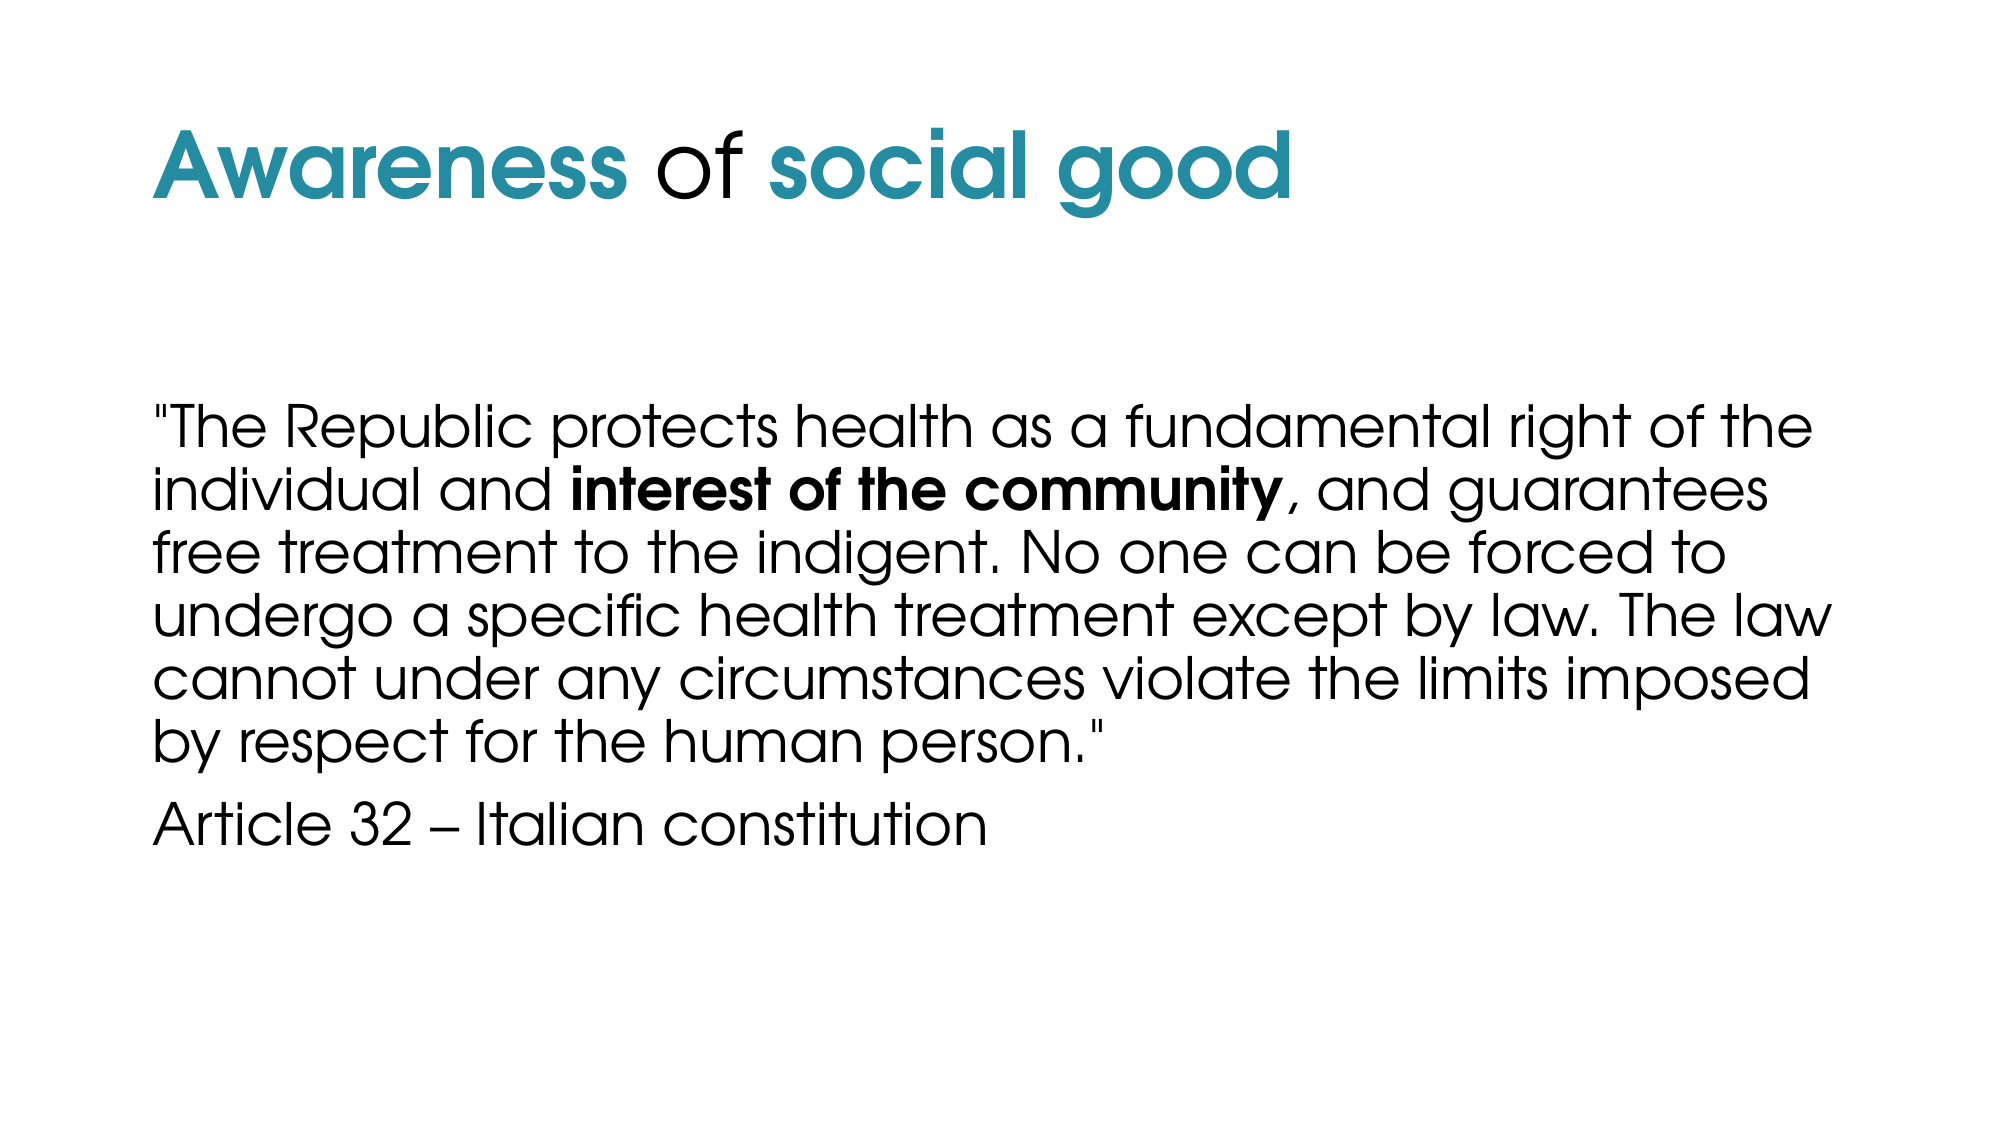

# Awareness of social good

"The Republic protects health as a fundamental right of the individual and interest of the community, and guarantees free treatment to the indigent. No one can be forced to undergo a specific health treatment except by law. The law cannot under any circumstances violate the limits imposed by respect for the human person."
Article 32 – Italian constitution